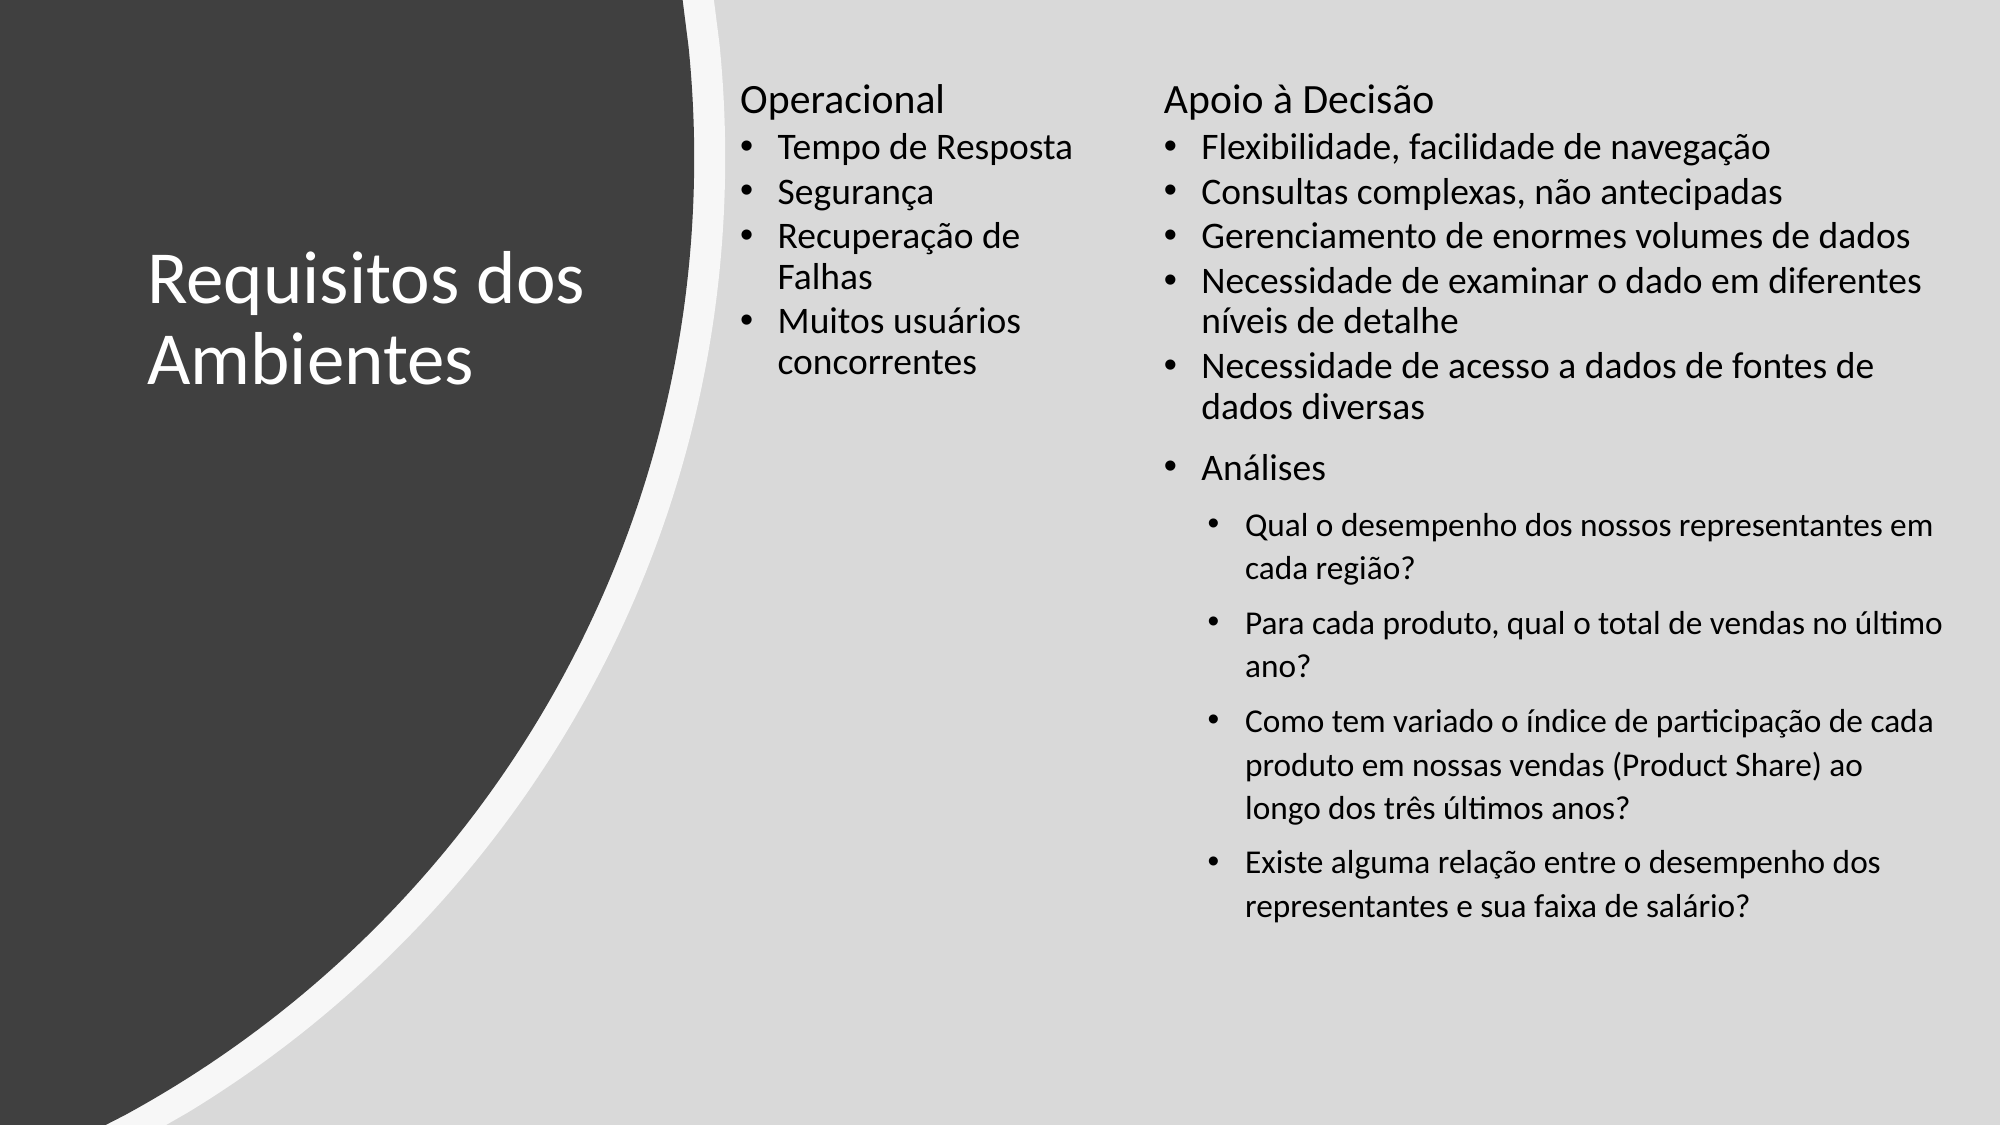

Operacional
Tempo de Resposta
Segurança
Recuperação de Falhas
Muitos usuários concorrentes
Apoio à Decisão
Flexibilidade, facilidade de navegação
Consultas complexas, não antecipadas
Gerenciamento de enormes volumes de dados
Necessidade de examinar o dado em diferentes níveis de detalhe
Necessidade de acesso a dados de fontes de dados diversas
Análises
Qual o desempenho dos nossos representantes em cada região?
Para cada produto, qual o total de vendas no último ano?
Como tem variado o índice de participação de cada produto em nossas vendas (Product Share) ao longo dos três últimos anos?
Existe alguma relação entre o desempenho dos representantes e sua faixa de salário?
# Requisitos dos Ambientes